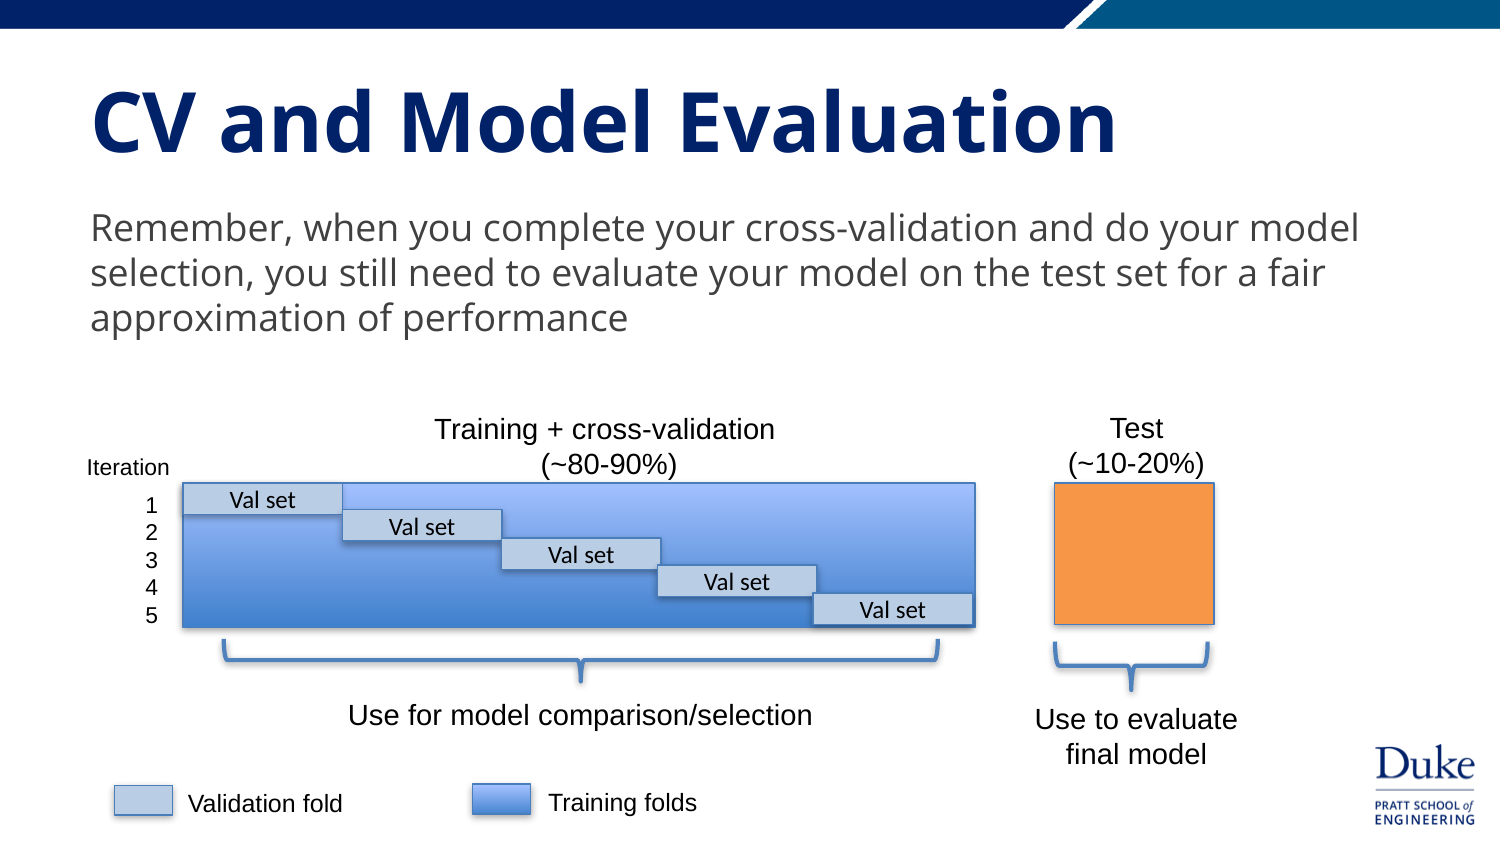

# CV and Model Evaluation
Remember, when you complete your cross-validation and do your model selection, you still need to evaluate your model on the test set for a fair approximation of performance

Test
(~10-20%)
Training + cross-validation
(~80-90%)
Iteration
1
2
3
4
5

Val set

Val set
Val set
Val set

Val set
Use for model comparison/selection
Use to evaluate final model
Training folds
Validation fold